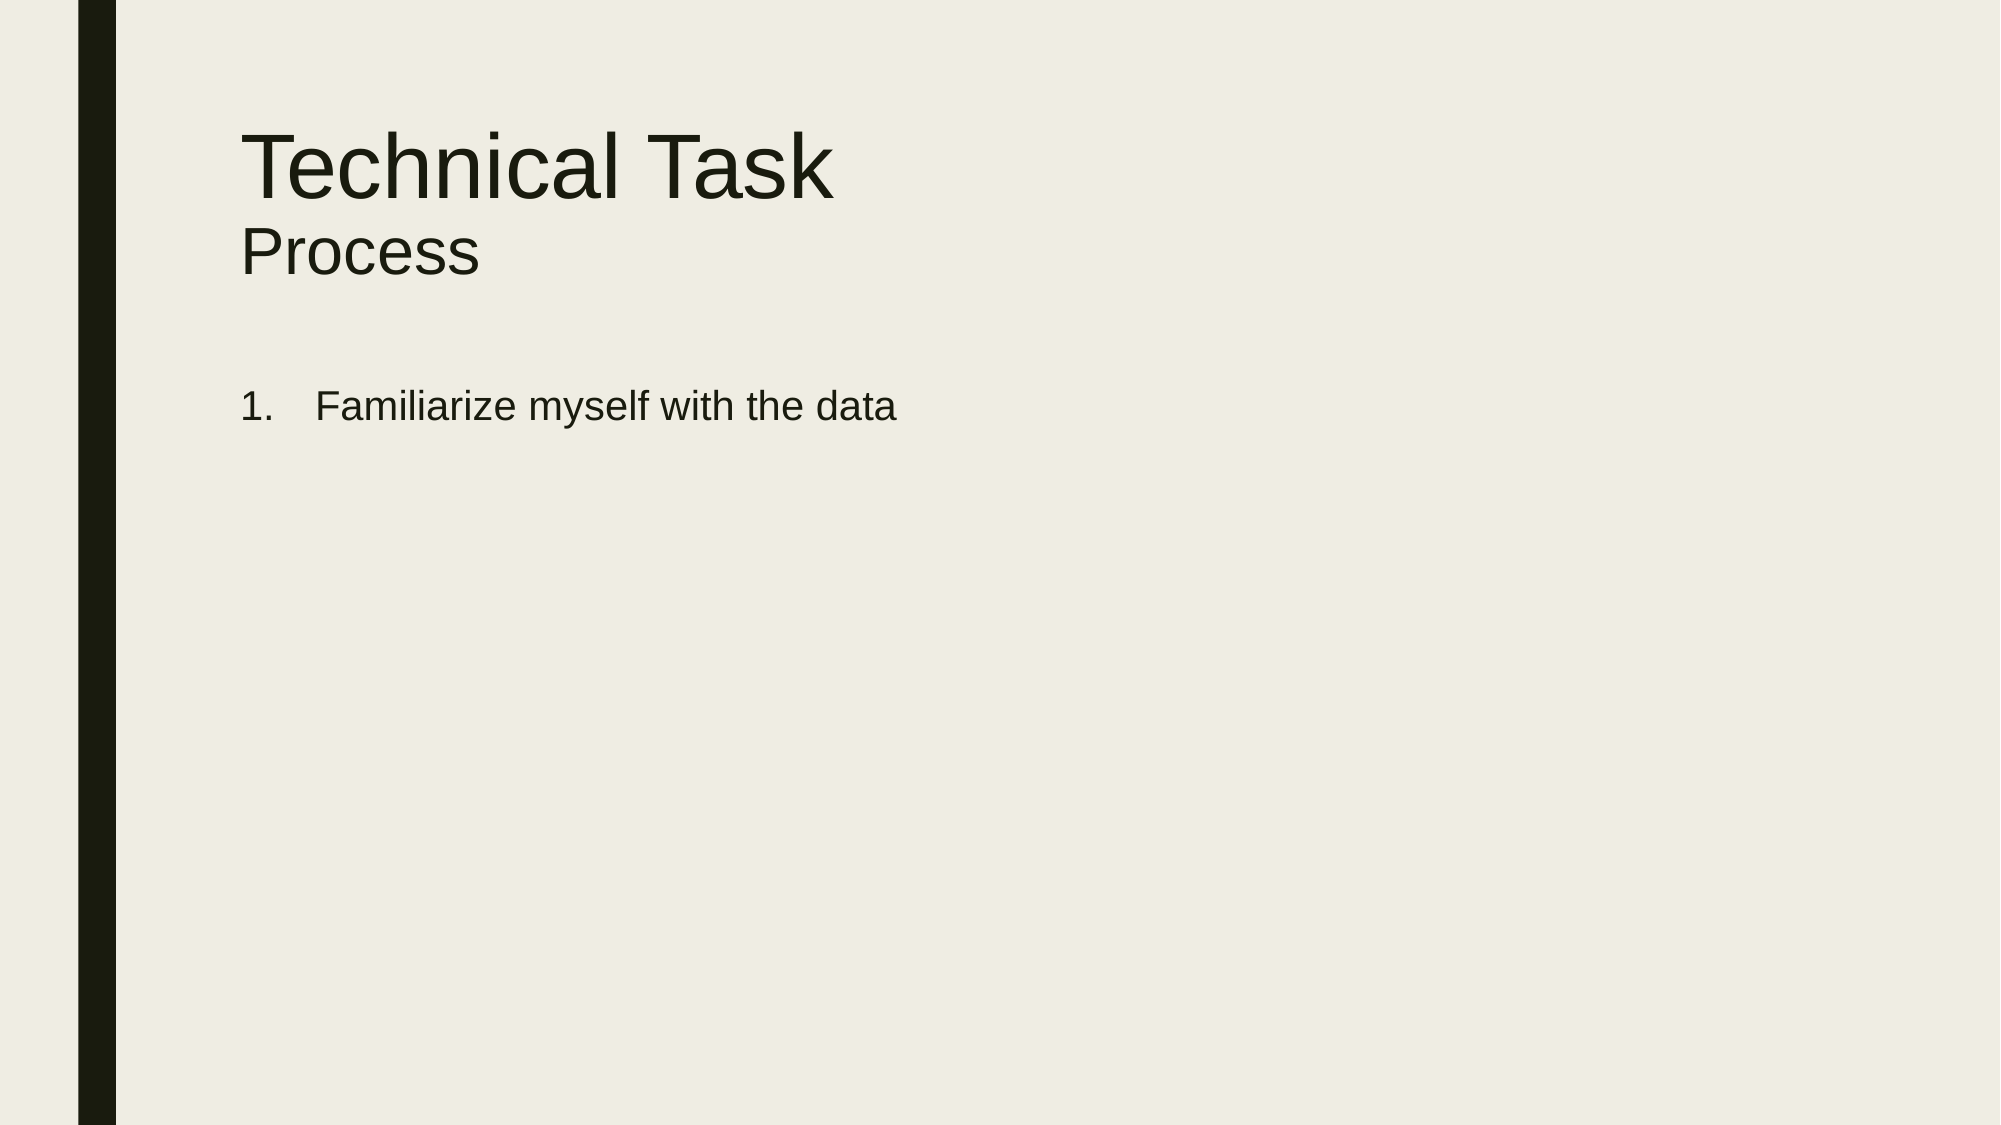

# Technical Task Process
Familiarize myself with the data